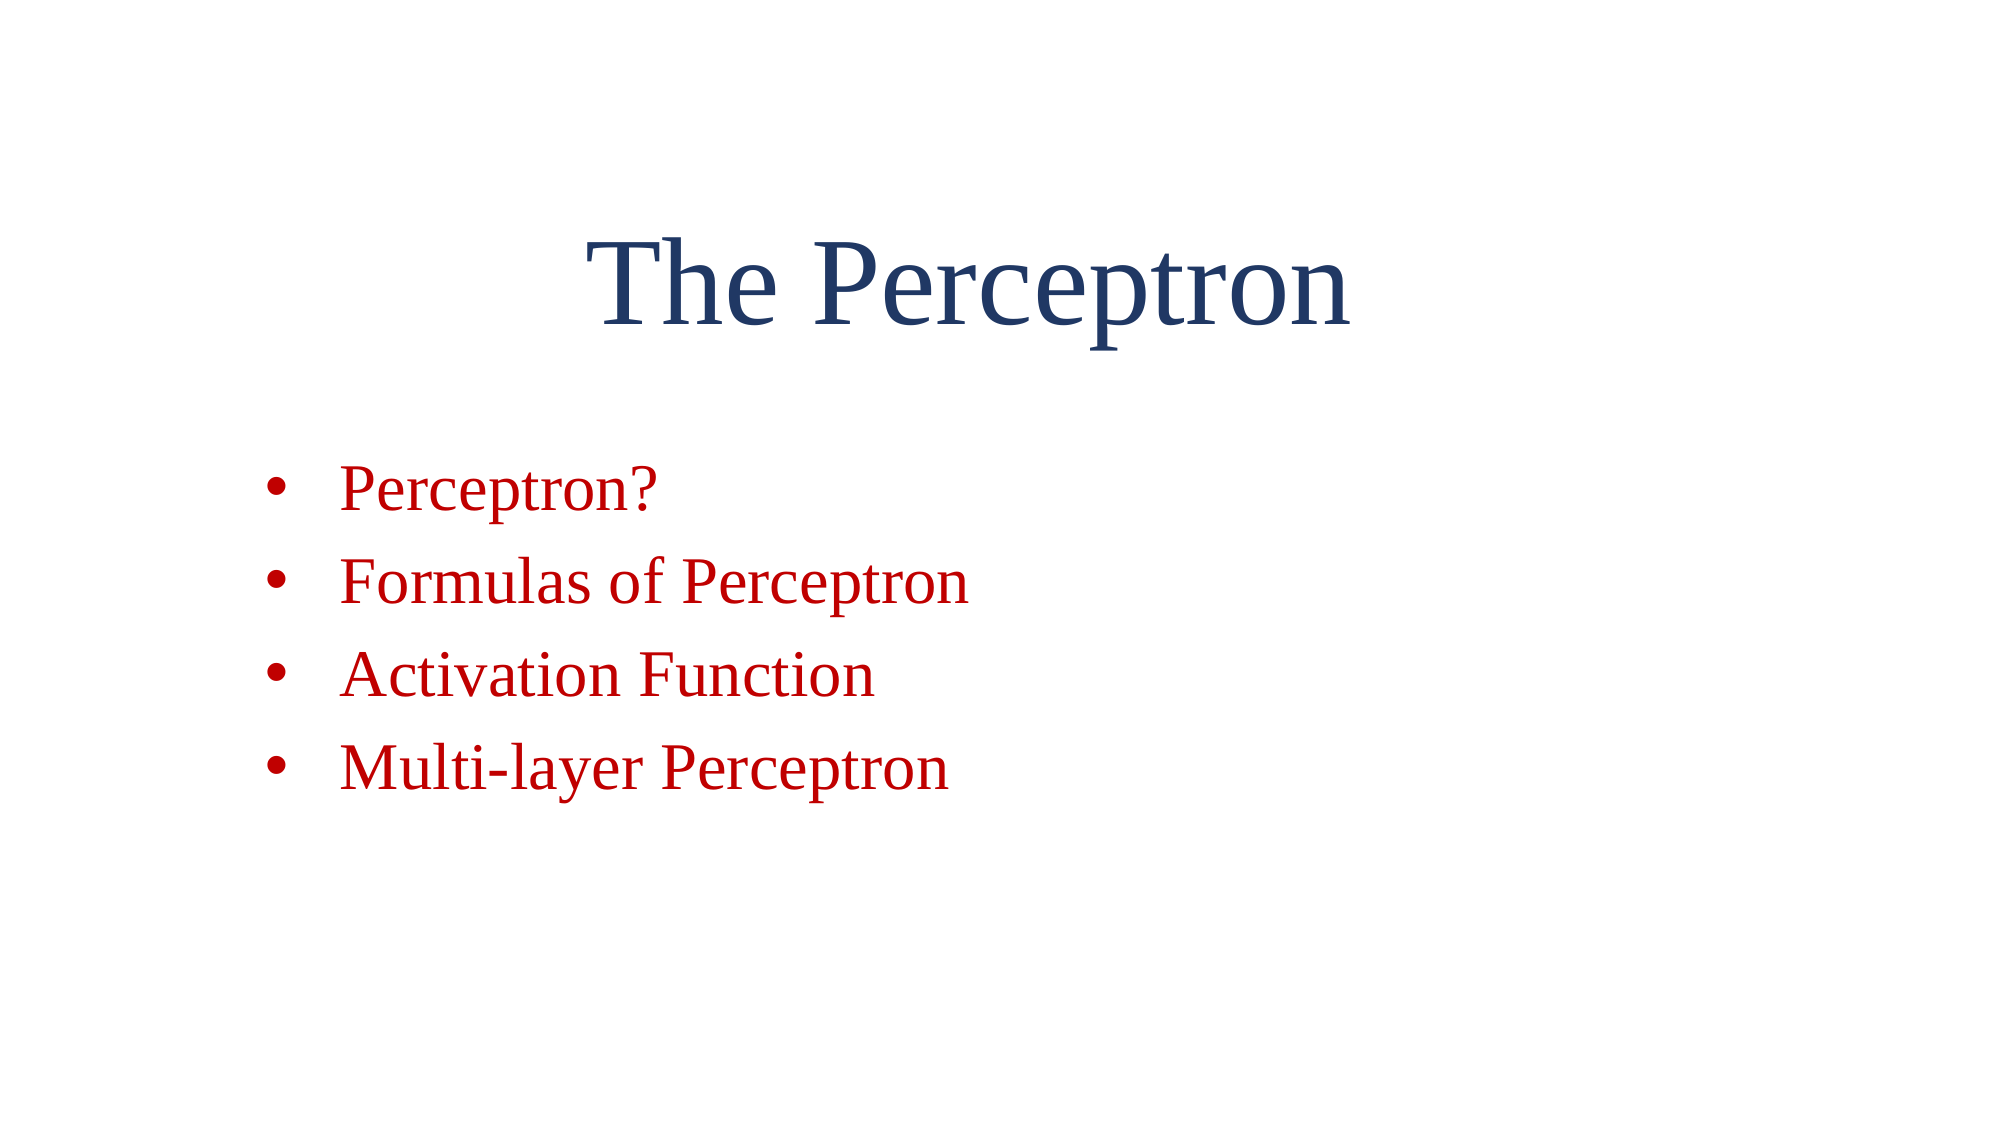

# The Perceptron
Perceptron?
Formulas of Perceptron
Activation Function
Multi-layer Perceptron